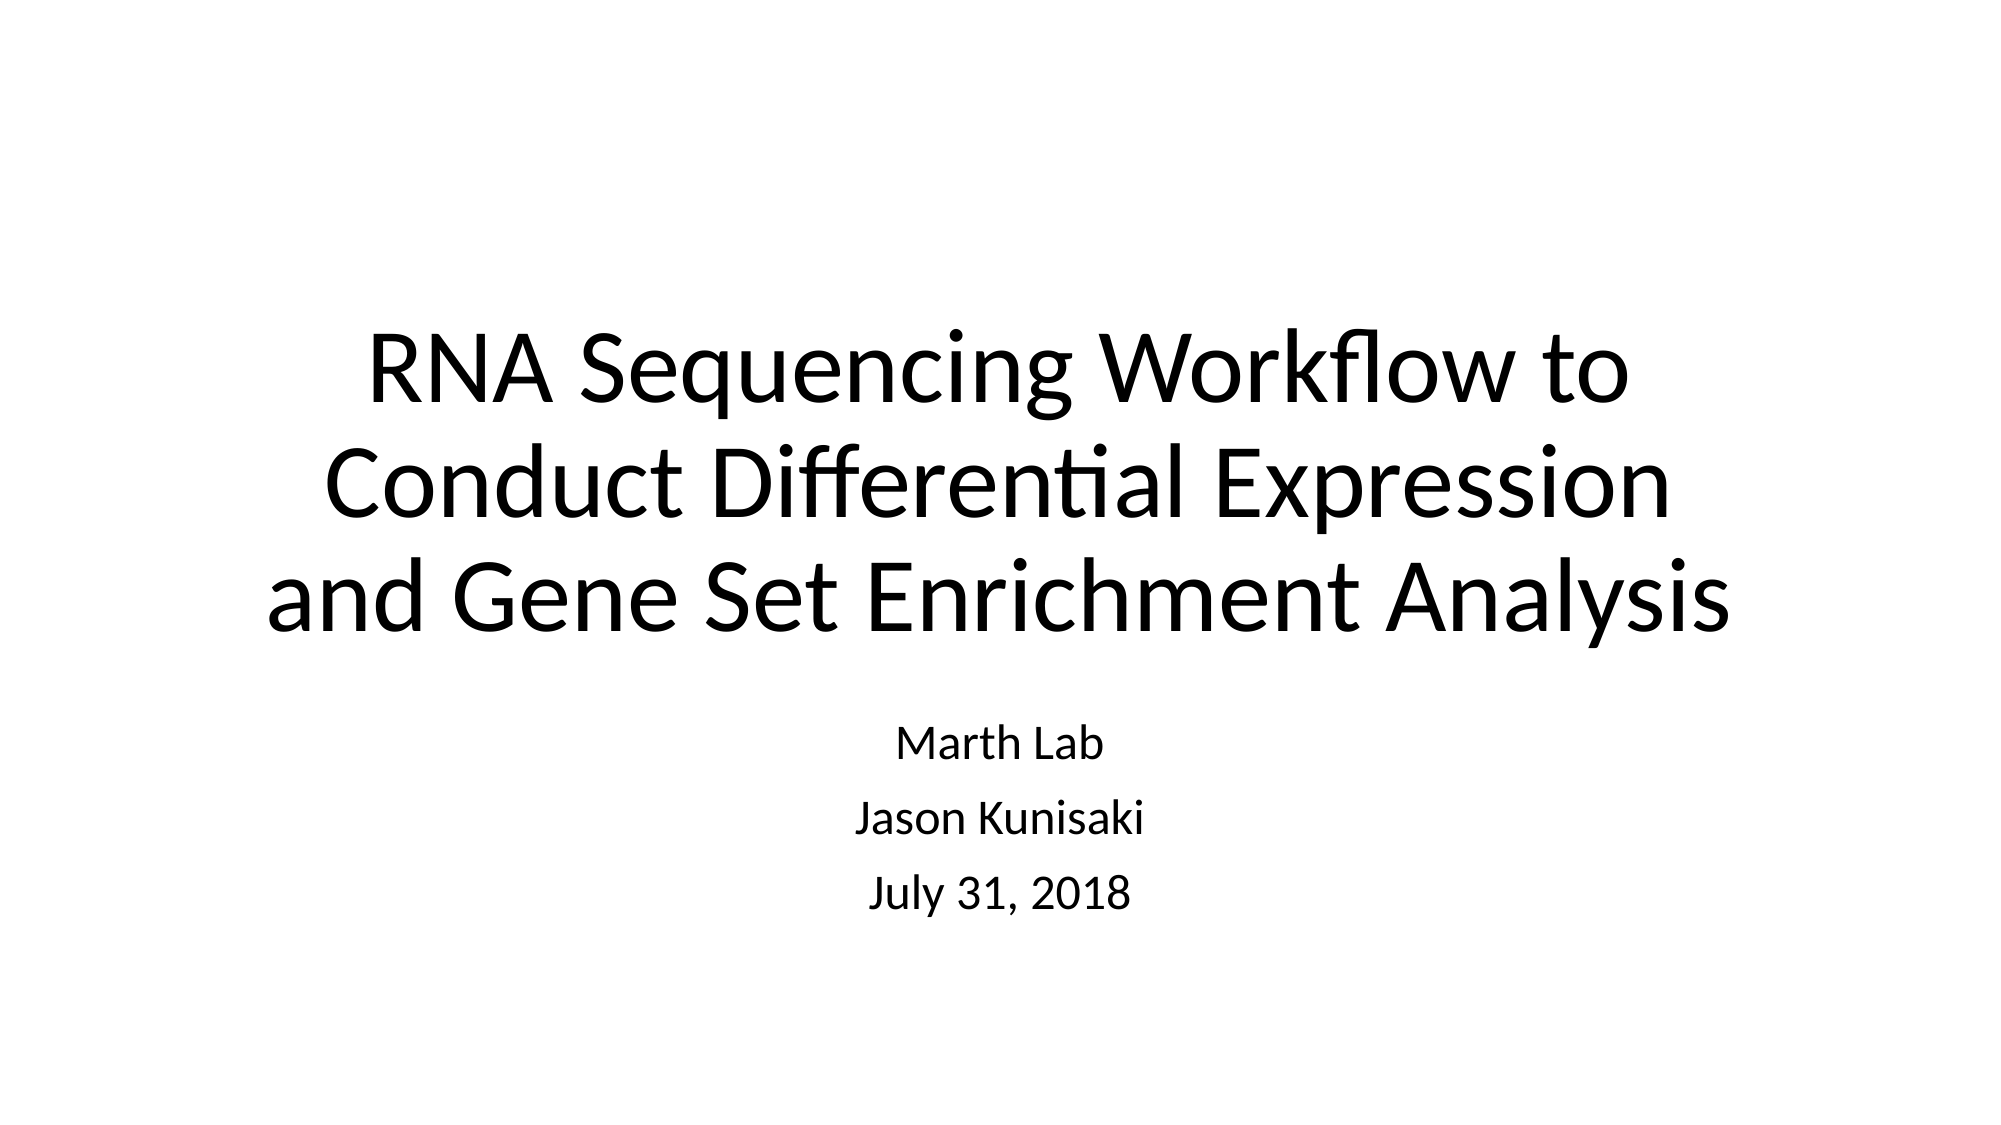

# RNA Sequencing Workflow to Conduct Differential Expression and Gene Set Enrichment Analysis
Marth Lab
Jason Kunisaki
July 31, 2018